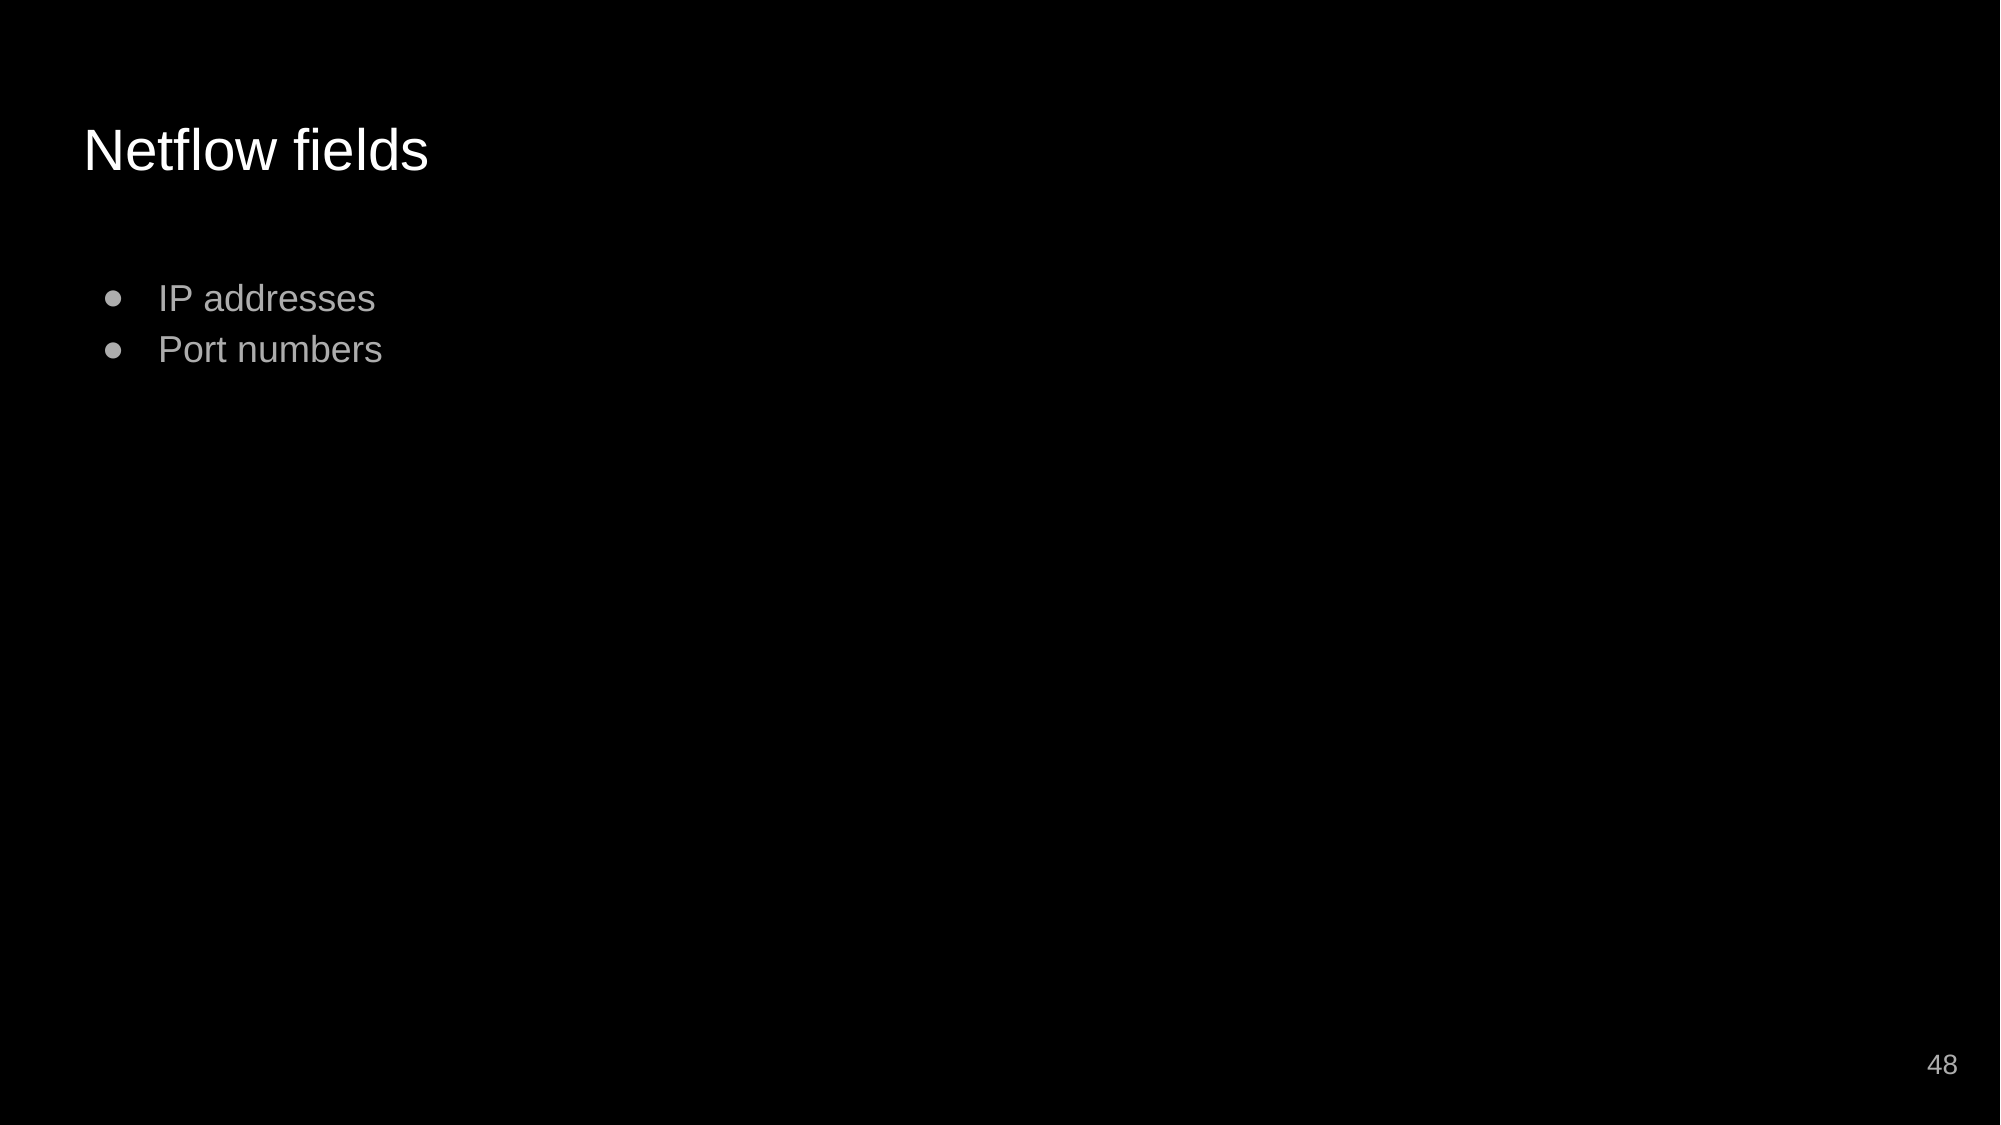

# Netflow fields
IP addresses
Port numbers
48